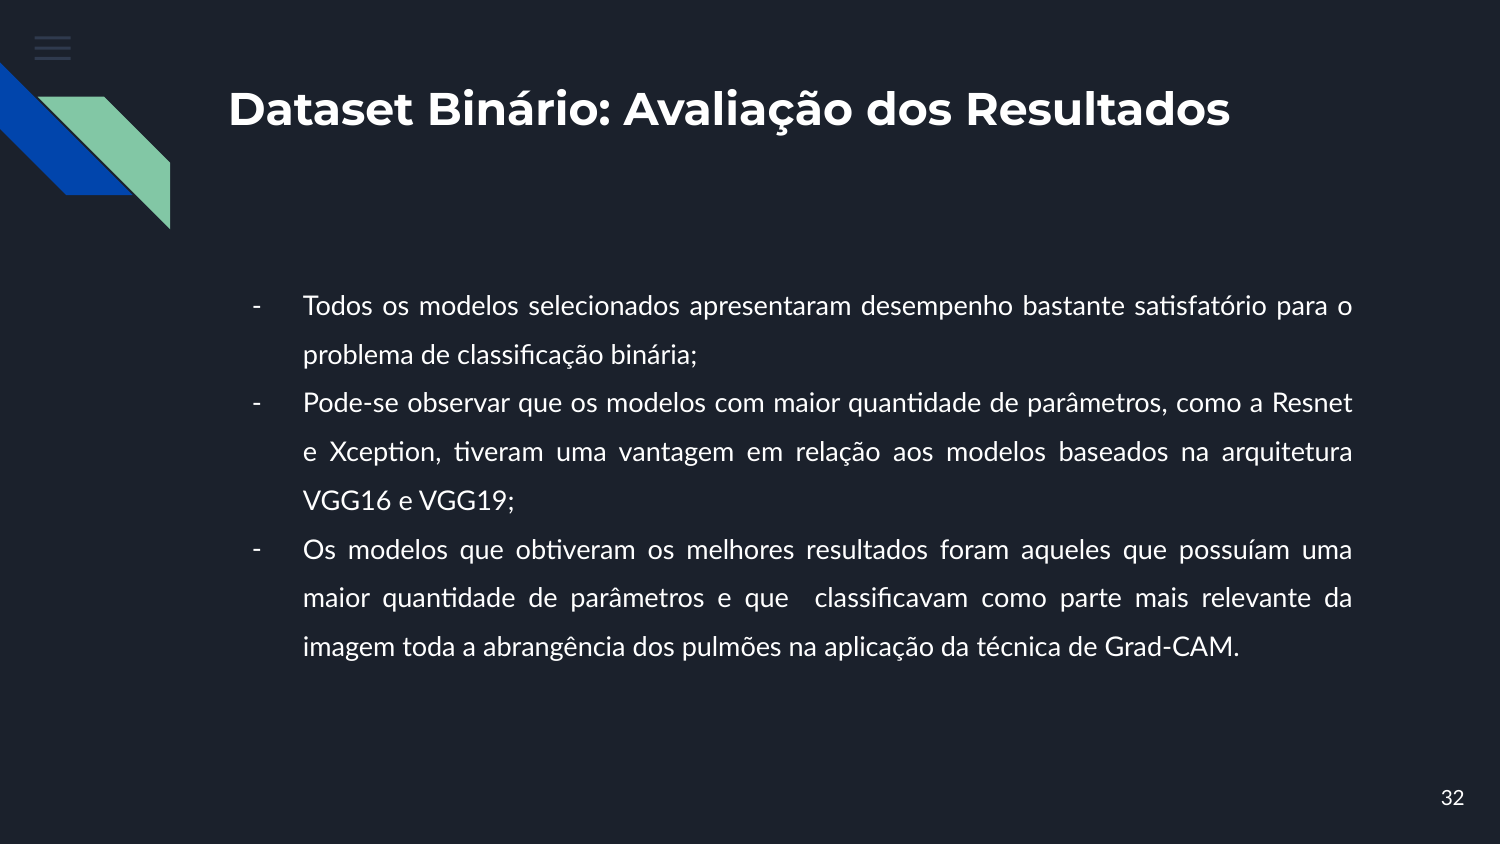

# Dataset Binário: Avaliação dos Resultados
Todos os modelos selecionados apresentaram desempenho bastante satisfatório para o problema de classificação binária;
Pode-se observar que os modelos com maior quantidade de parâmetros, como a Resnet e Xception, tiveram uma vantagem em relação aos modelos baseados na arquitetura VGG16 e VGG19;
Os modelos que obtiveram os melhores resultados foram aqueles que possuíam uma maior quantidade de parâmetros e que  classificavam como parte mais relevante da imagem toda a abrangência dos pulmões na aplicação da técnica de Grad-CAM.
32